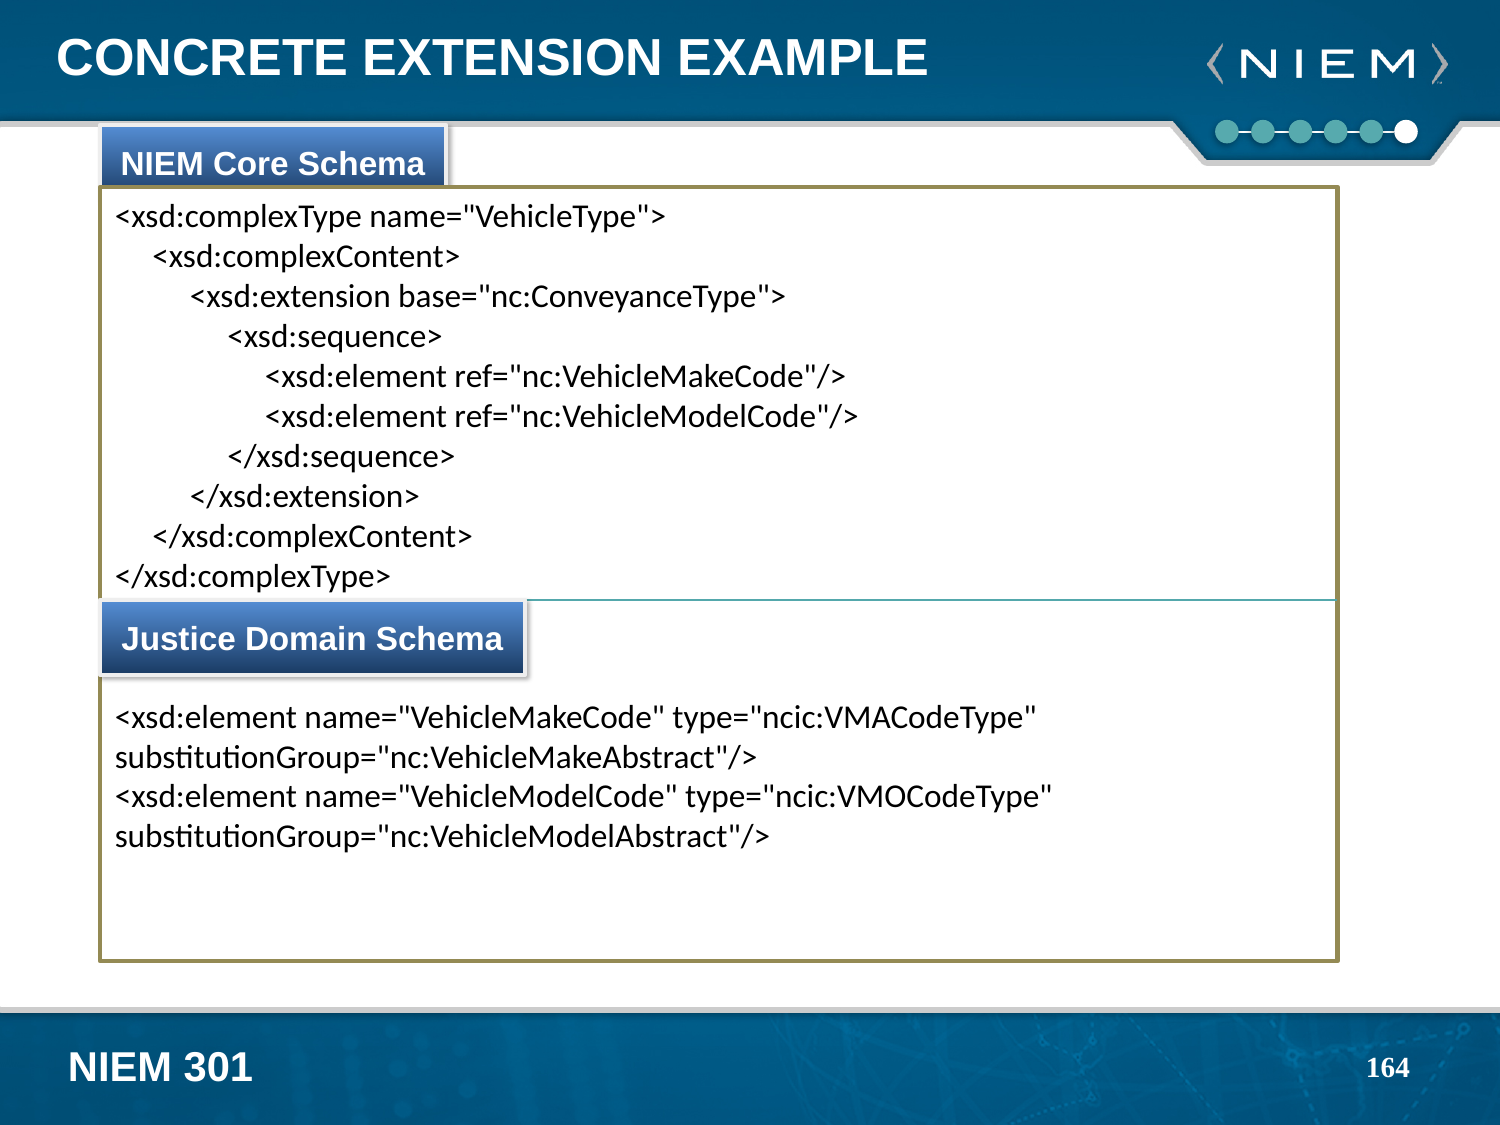

# Concrete Extension Example

NIEM Core Schema
<xsd:complexType name="VehicleType">
	<xsd:complexContent>
		<xsd:extension base="nc:ConveyanceType">
			<xsd:sequence>
				<xsd:element ref="nc:VehicleMakeCode"/>
				<xsd:element ref="nc:VehicleModelCode"/>
			</xsd:sequence>
		</xsd:extension>
	</xsd:complexContent>
</xsd:complexType>

Justice Domain Schema
<xsd:element name="VehicleMakeCode" type="ncic:VMACodeType" substitutionGroup="nc:VehicleMakeAbstract"/>
<xsd:element name="VehicleModelCode" type="ncic:VMOCodeType" substitutionGroup="nc:VehicleModelAbstract"/>
164